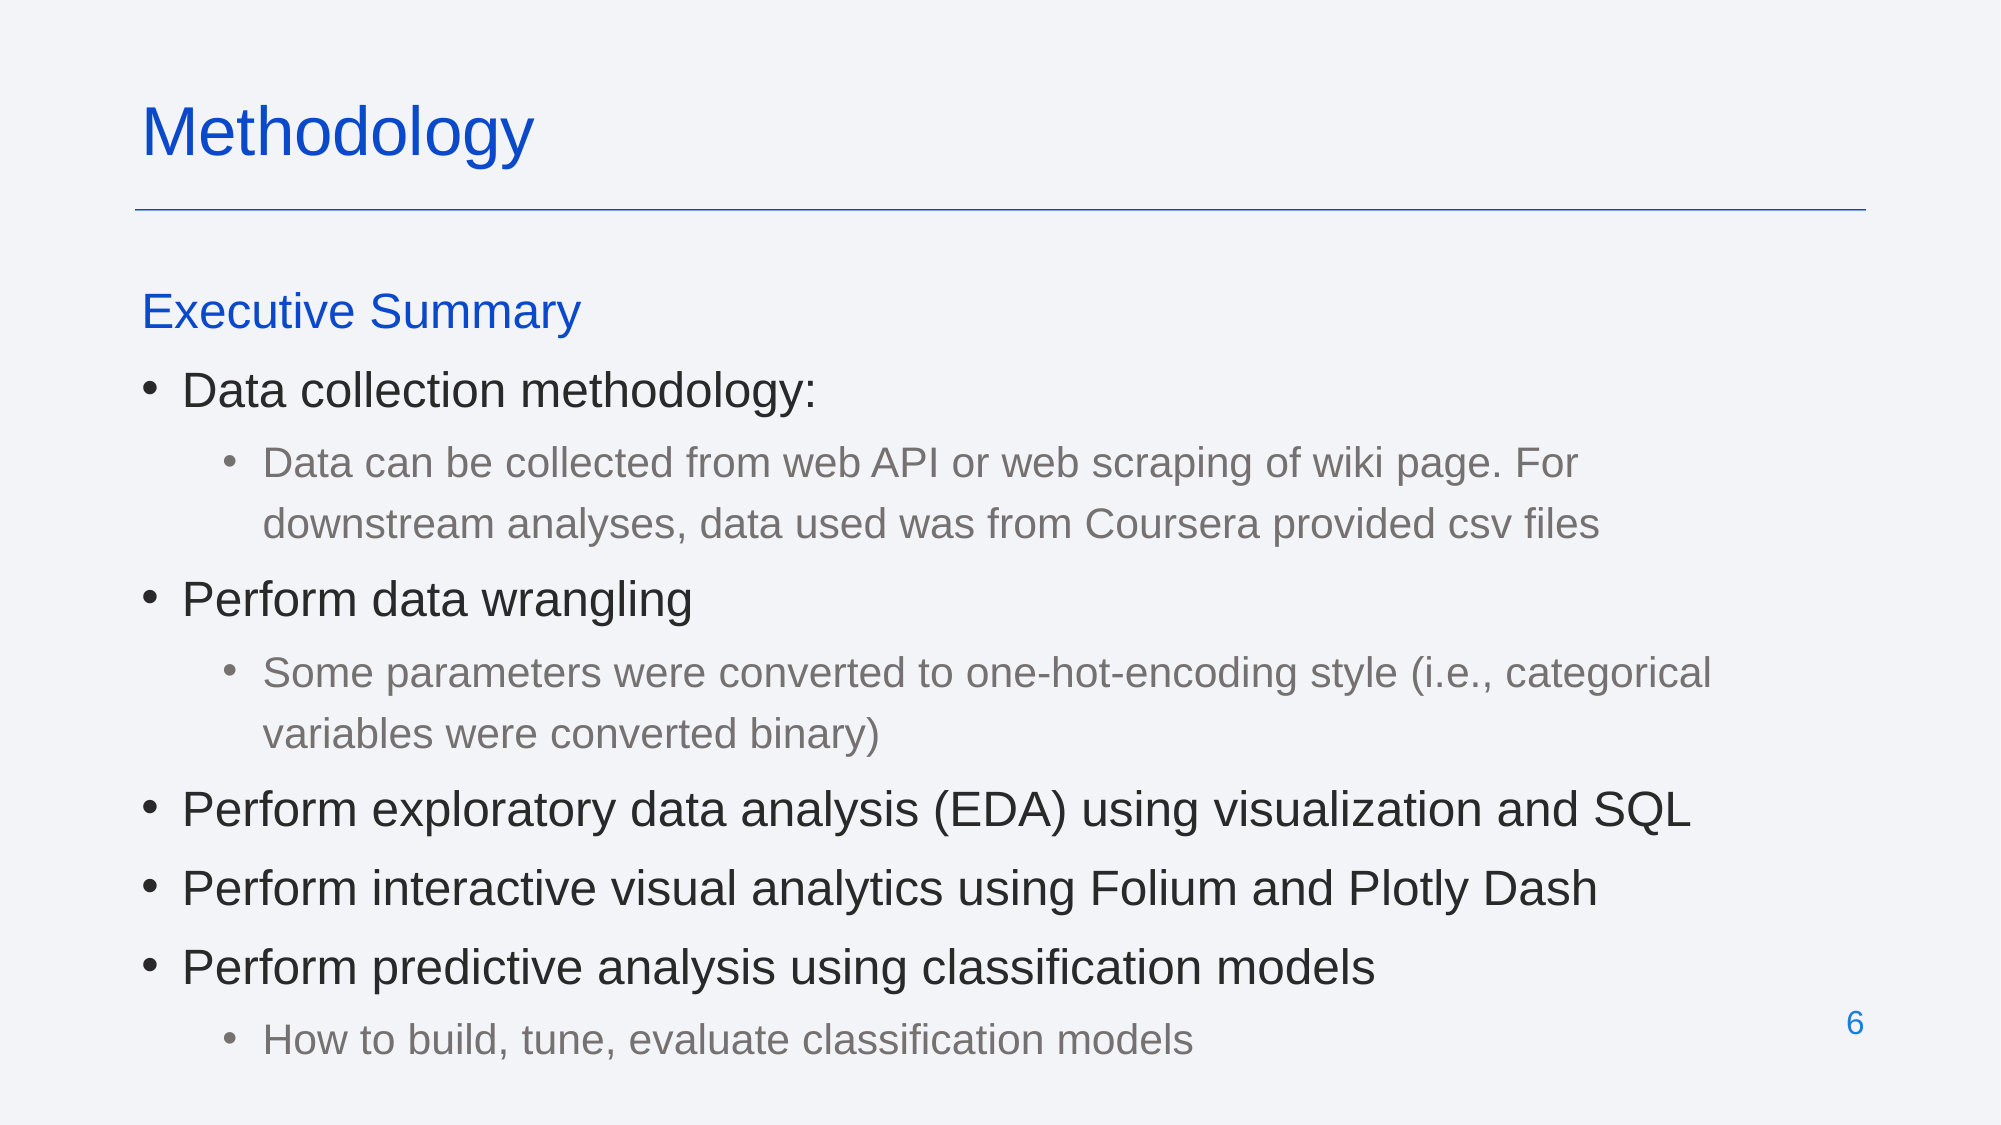

Methodology
Executive Summary
Data collection methodology:
Data can be collected from web API or web scraping of wiki page. For downstream analyses, data used was from Coursera provided csv files
Perform data wrangling
Some parameters were converted to one-hot-encoding style (i.e., categorical variables were converted binary)
Perform exploratory data analysis (EDA) using visualization and SQL
Perform interactive visual analytics using Folium and Plotly Dash
Perform predictive analysis using classification models
How to build, tune, evaluate classification models

6